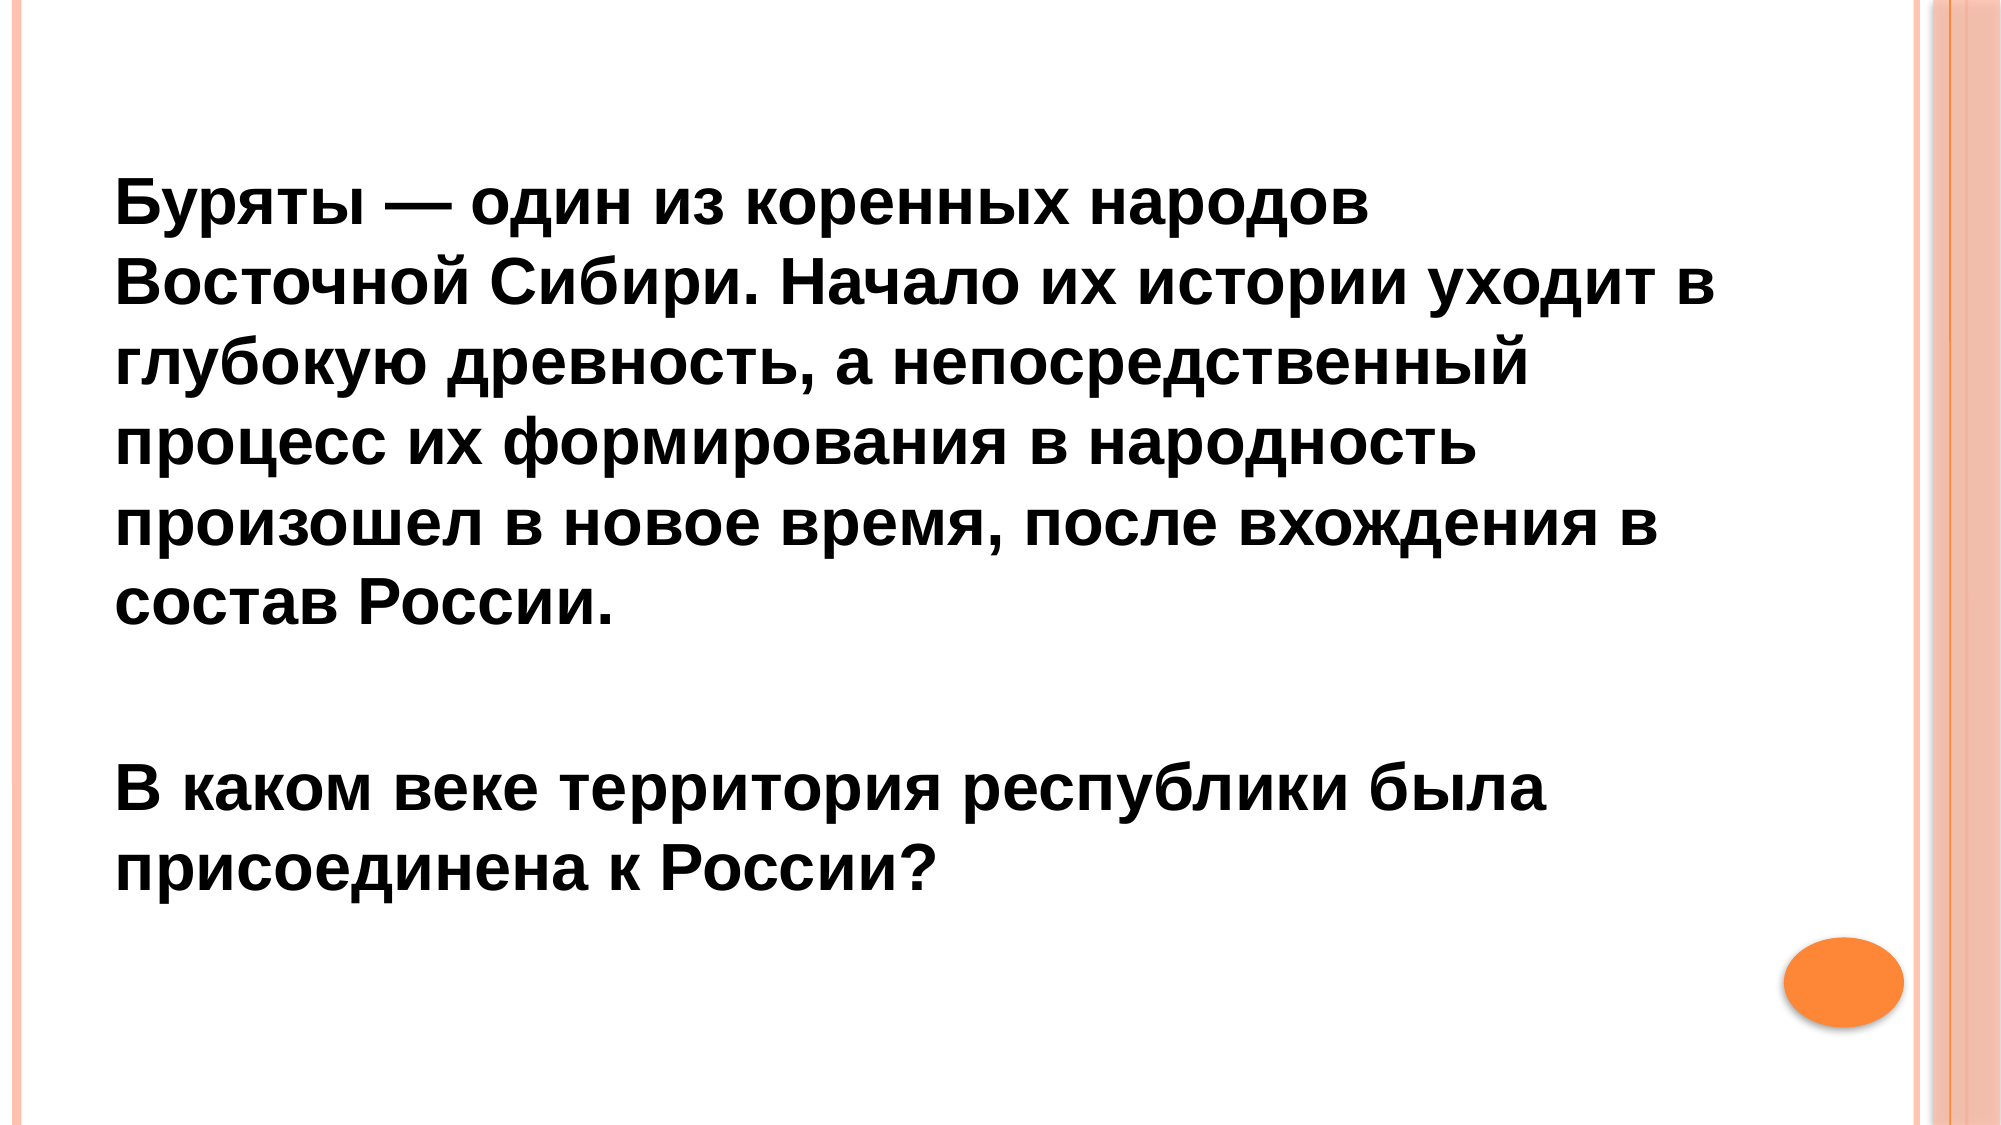

Буряты — один из коренных народов Восточной Сибири. Начало их истории уходит в глубокую древность, а непосредственный процесс их формирования в народность произошел в новое время, после вхождения в состав России.

В каком веке территория республики была присоединена к России?